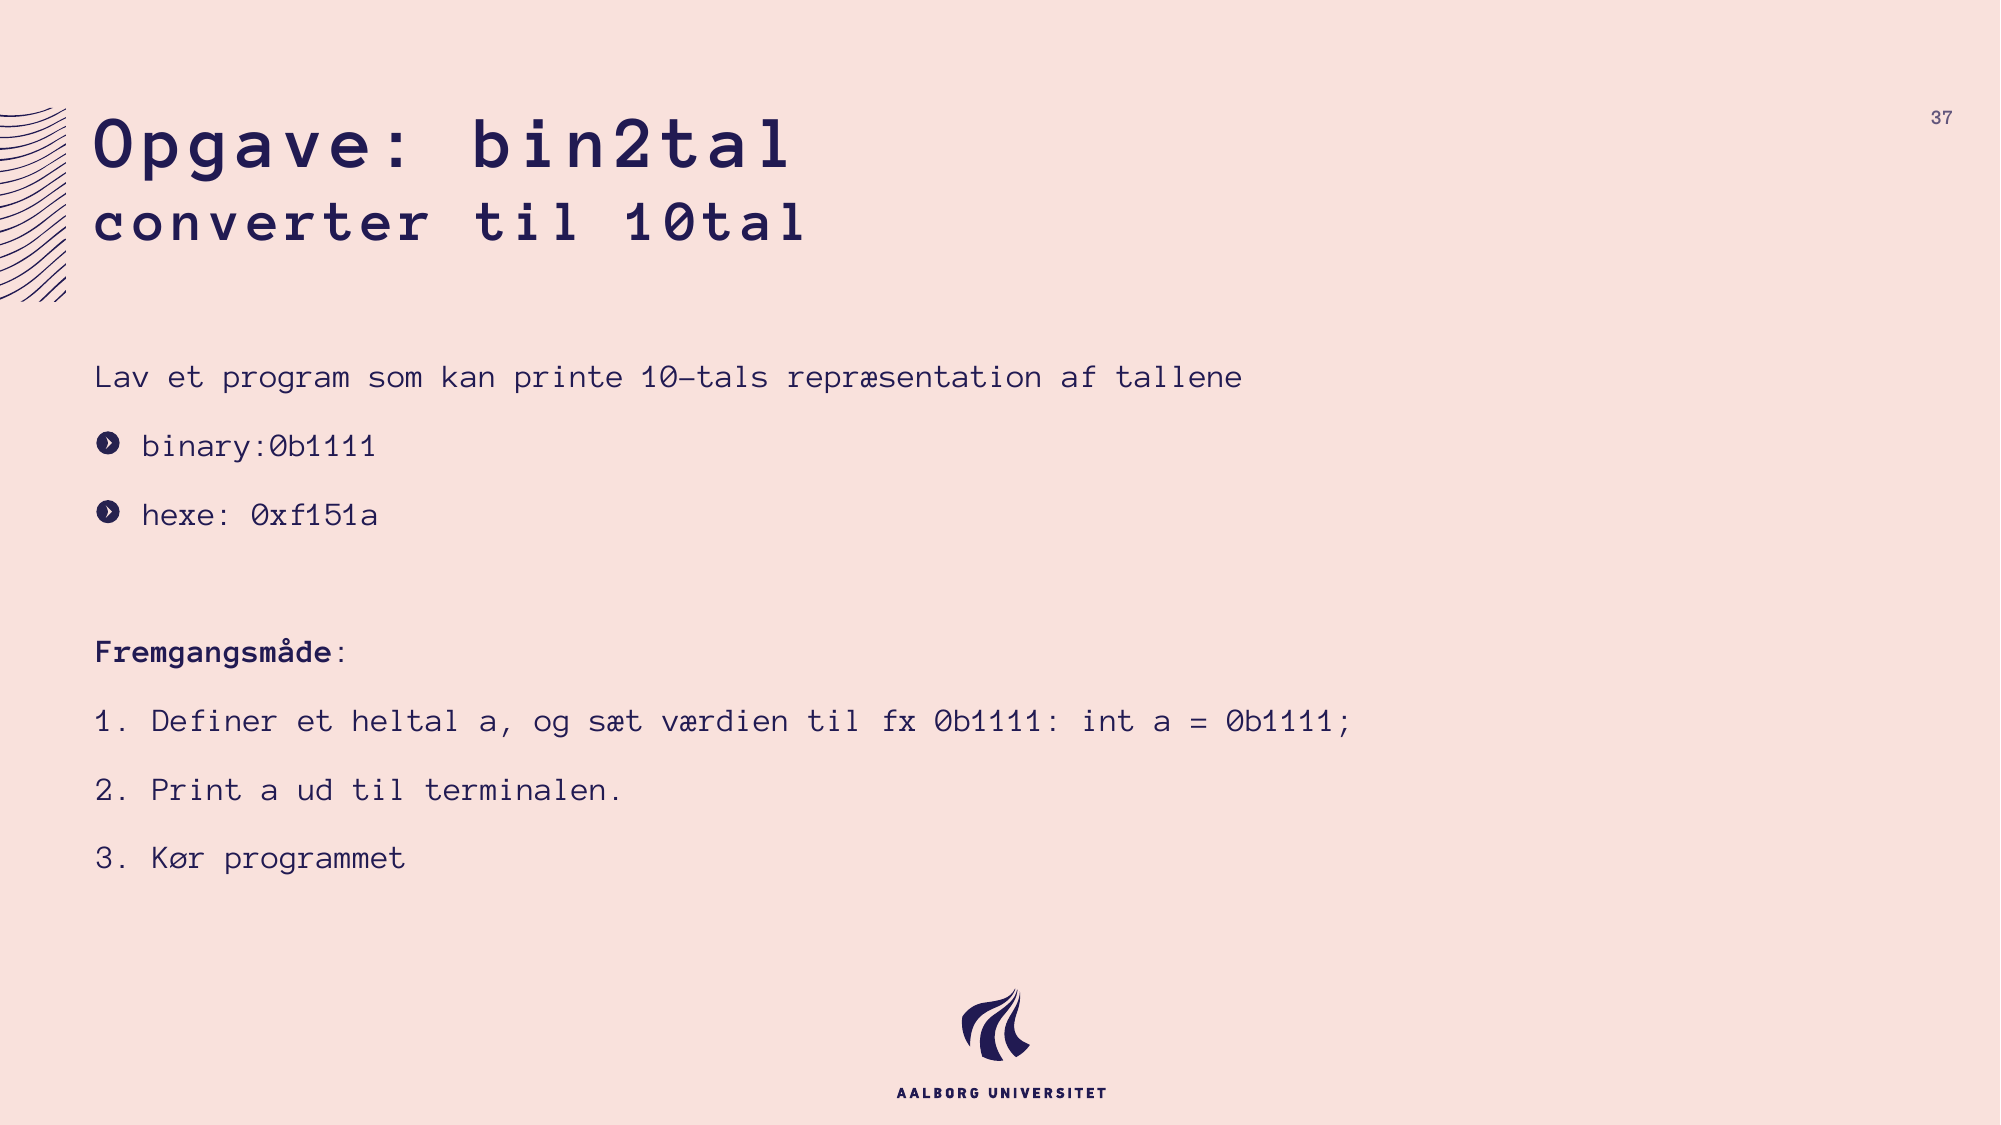

# Opgave: bin2tal converter til 10tal
37
Lav et program som kan printe 10-tals repræsentation af tallene
binary:0b1111
hexe: 0xf151a

Fremgangsmåde:
Definer et heltal a, og sæt værdien til fx 0b1111: int a = 0b1111;
Print a ud til terminalen.
Kør programmet